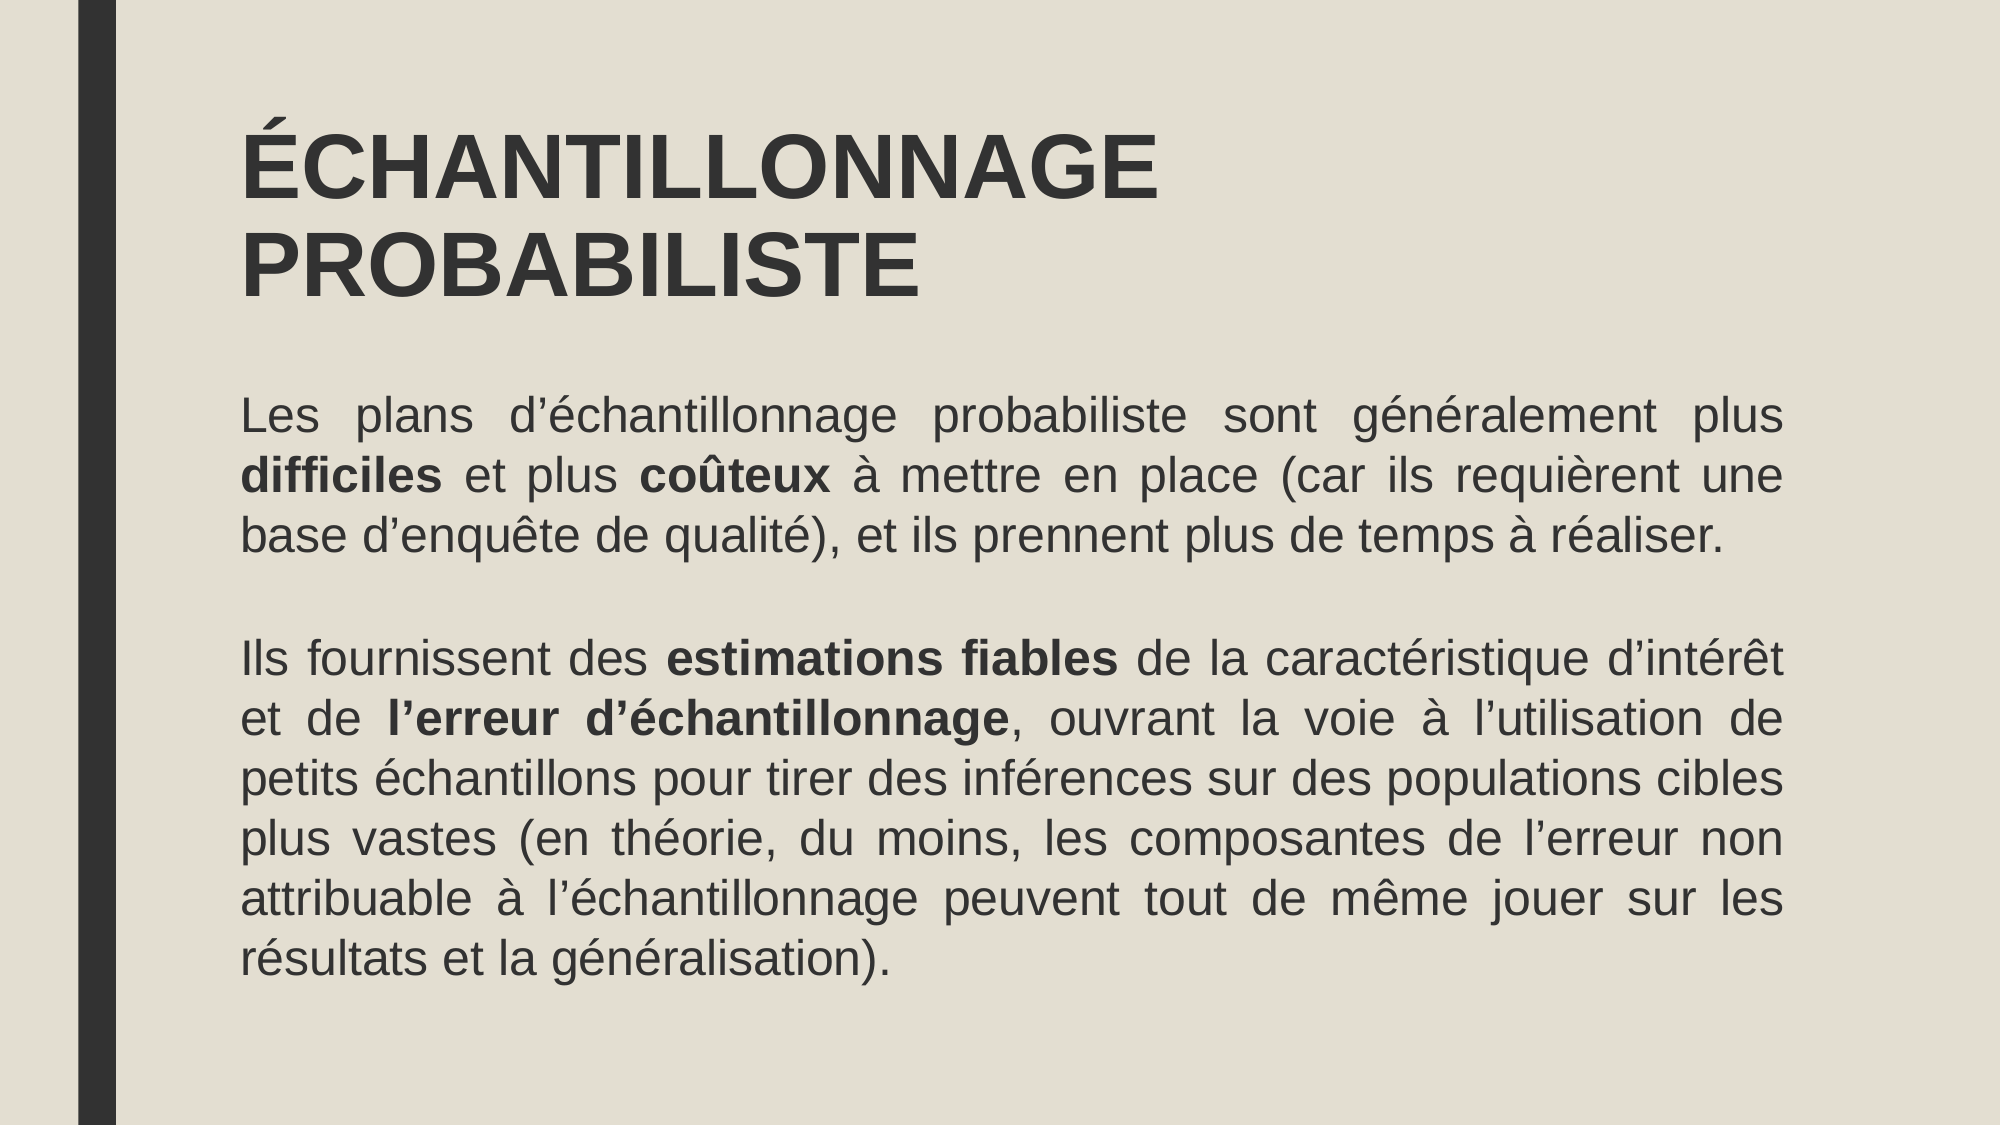

# ÉCHANTILLONNAGE PROBABILISTE
Les plans d’échantillonnage probabiliste sont généralement plus difficiles et plus coûteux à mettre en place (car ils requièrent une base d’enquête de qualité), et ils prennent plus de temps à réaliser.

Ils fournissent des estimations fiables de la caractéristique d’intérêt et de l’erreur d’échantillonnage, ouvrant la voie à l’utilisation de petits échantillons pour tirer des inférences sur des populations cibles plus vastes (en théorie, du moins, les composantes de l’erreur non attribuable à l’échantillonnage peuvent tout de même jouer sur les résultats et la généralisation).